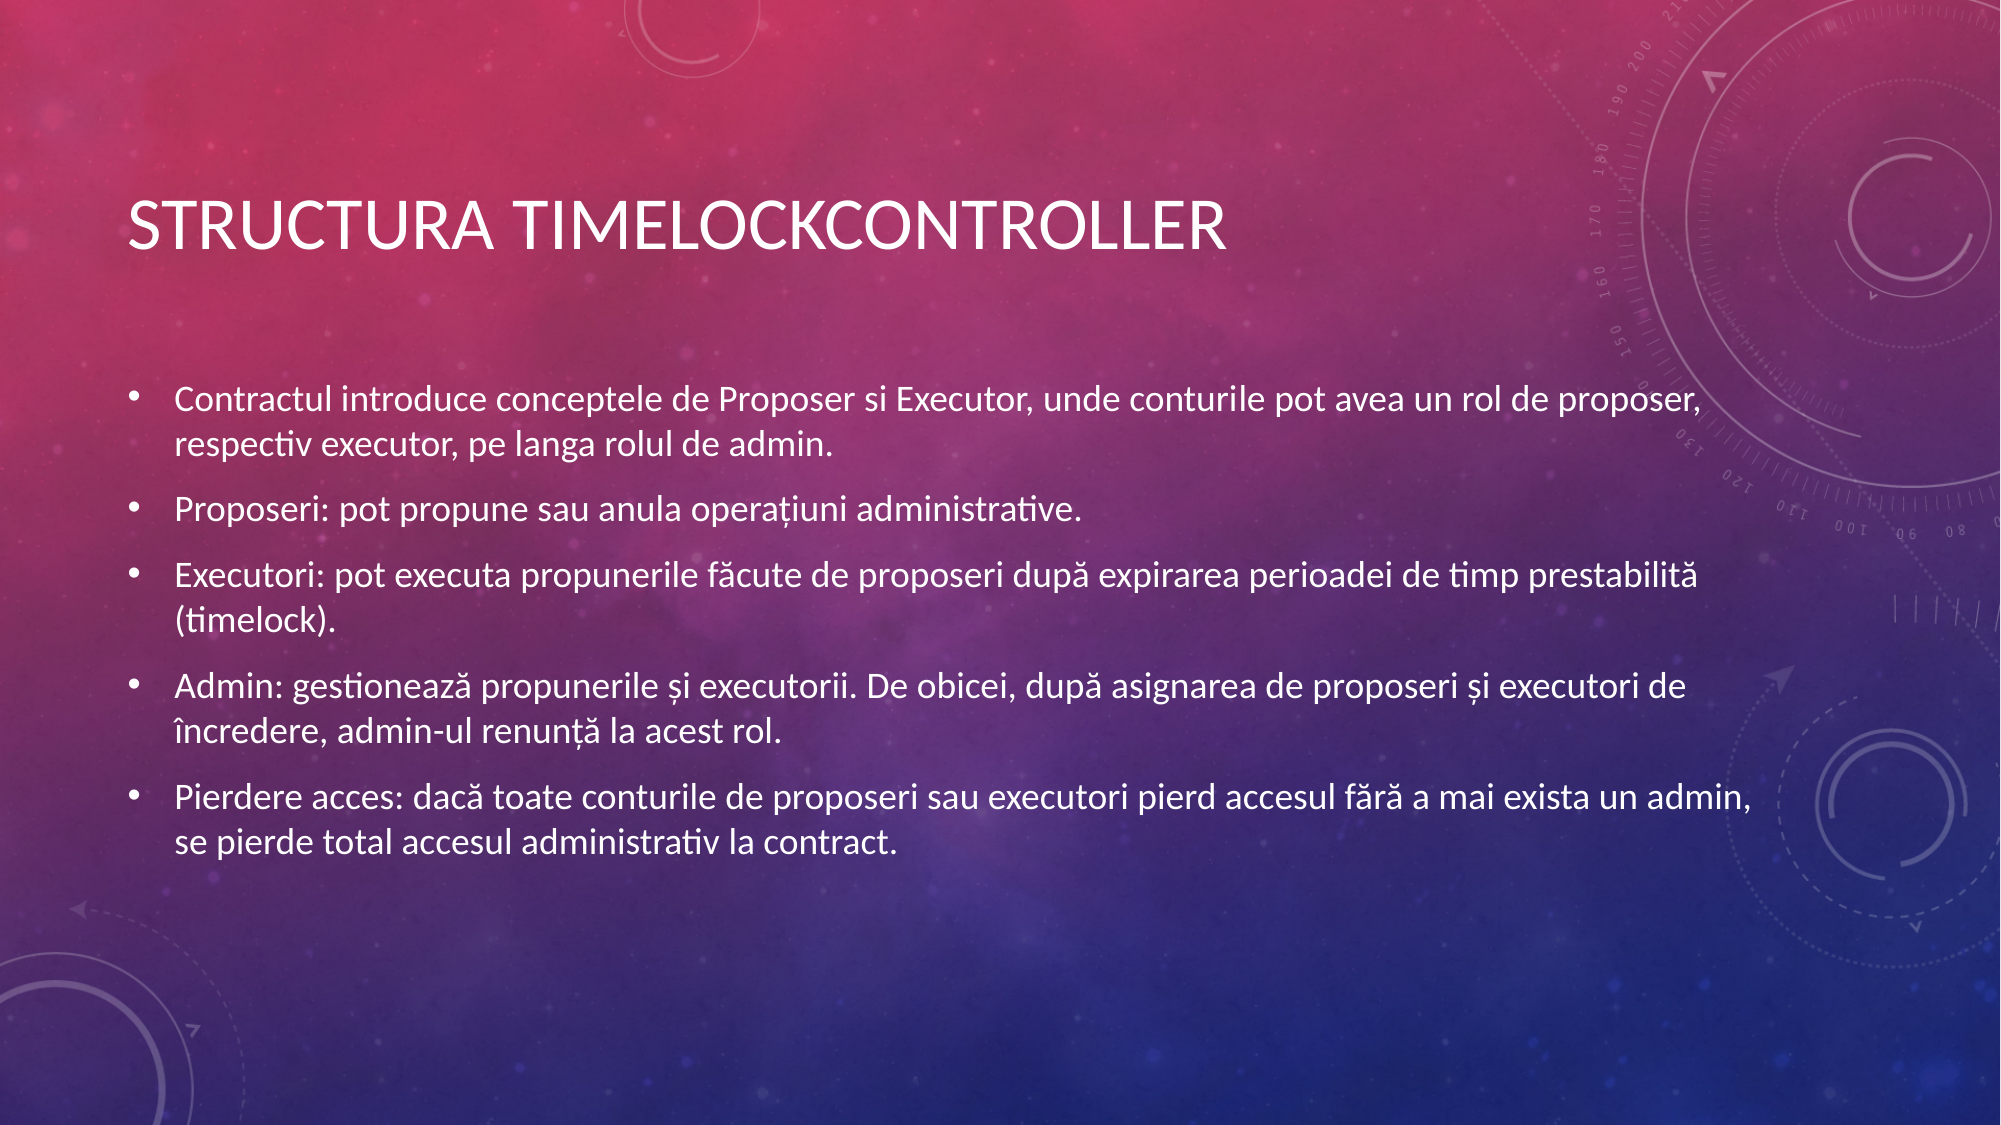

# Structura Timelockcontroller
Contractul introduce conceptele de Proposer si Executor, unde conturile pot avea un rol de proposer, respectiv executor, pe langa rolul de admin.
Proposeri: pot propune sau anula operațiuni administrative.
Executori: pot executa propunerile făcute de proposeri după expirarea perioadei de timp prestabilită (timelock).
Admin: gestionează propunerile și executorii. De obicei, după asignarea de proposeri și executori de încredere, admin-ul renunță la acest rol.
Pierdere acces: dacă toate conturile de proposeri sau executori pierd accesul fără a mai exista un admin, se pierde total accesul administrativ la contract.